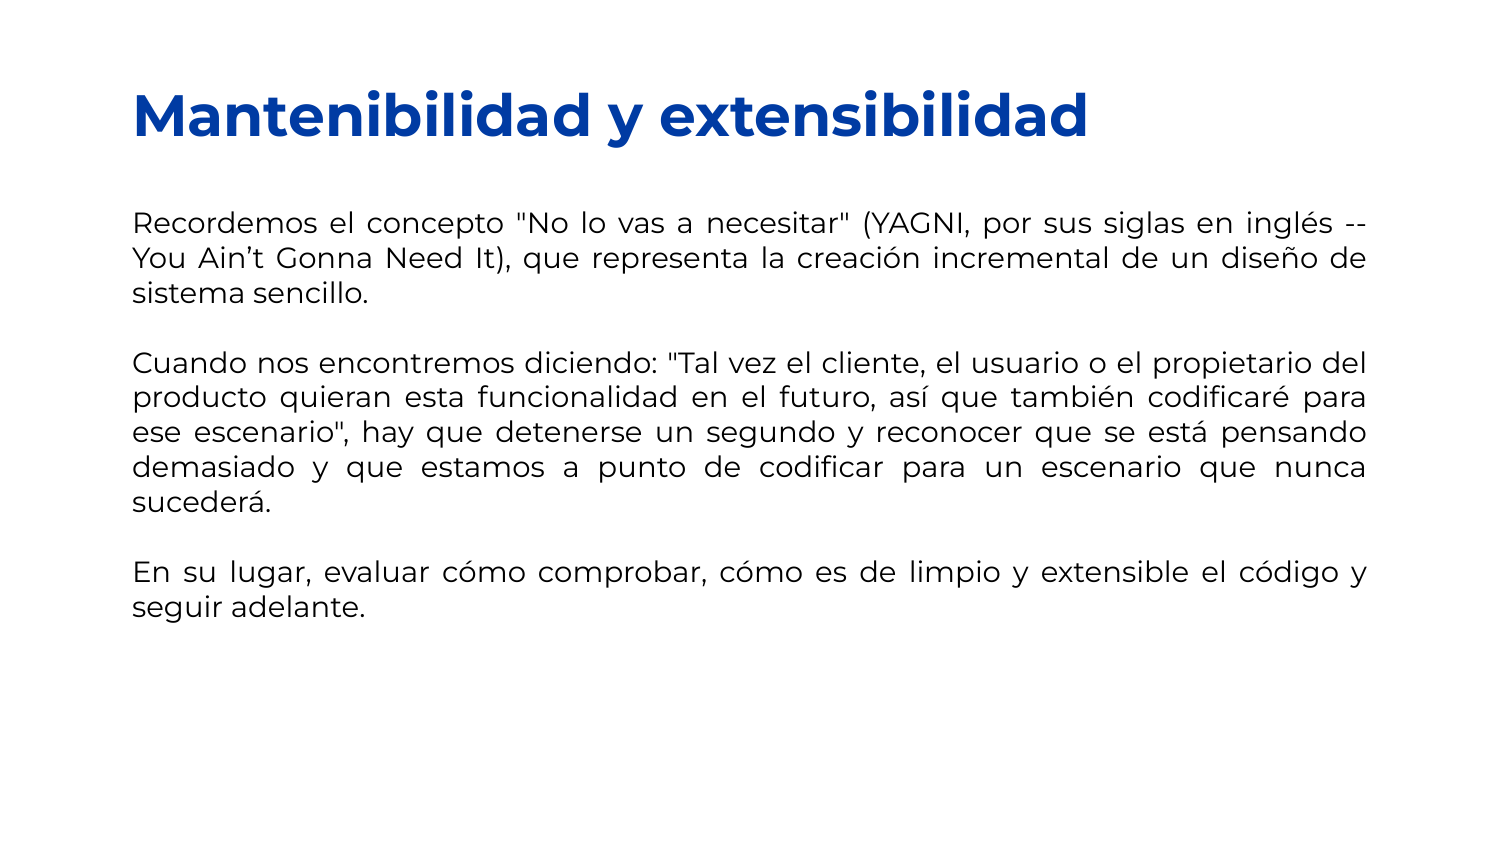

# Mantenibilidad y extensibilidad
Recordemos el concepto "No lo vas a necesitar" (YAGNI, por sus siglas en inglés -- You Ain’t Gonna Need It), que representa la creación incremental de un diseño de sistema sencillo.

Cuando nos encontremos diciendo: "Tal vez el cliente, el usuario o el propietario del producto quieran esta funcionalidad en el futuro, así que también codificaré para ese escenario", hay que detenerse un segundo y reconocer que se está pensando demasiado y que estamos a punto de codificar para un escenario que nunca sucederá.

En su lugar, evaluar cómo comprobar, cómo es de limpio y extensible el código y seguir adelante.